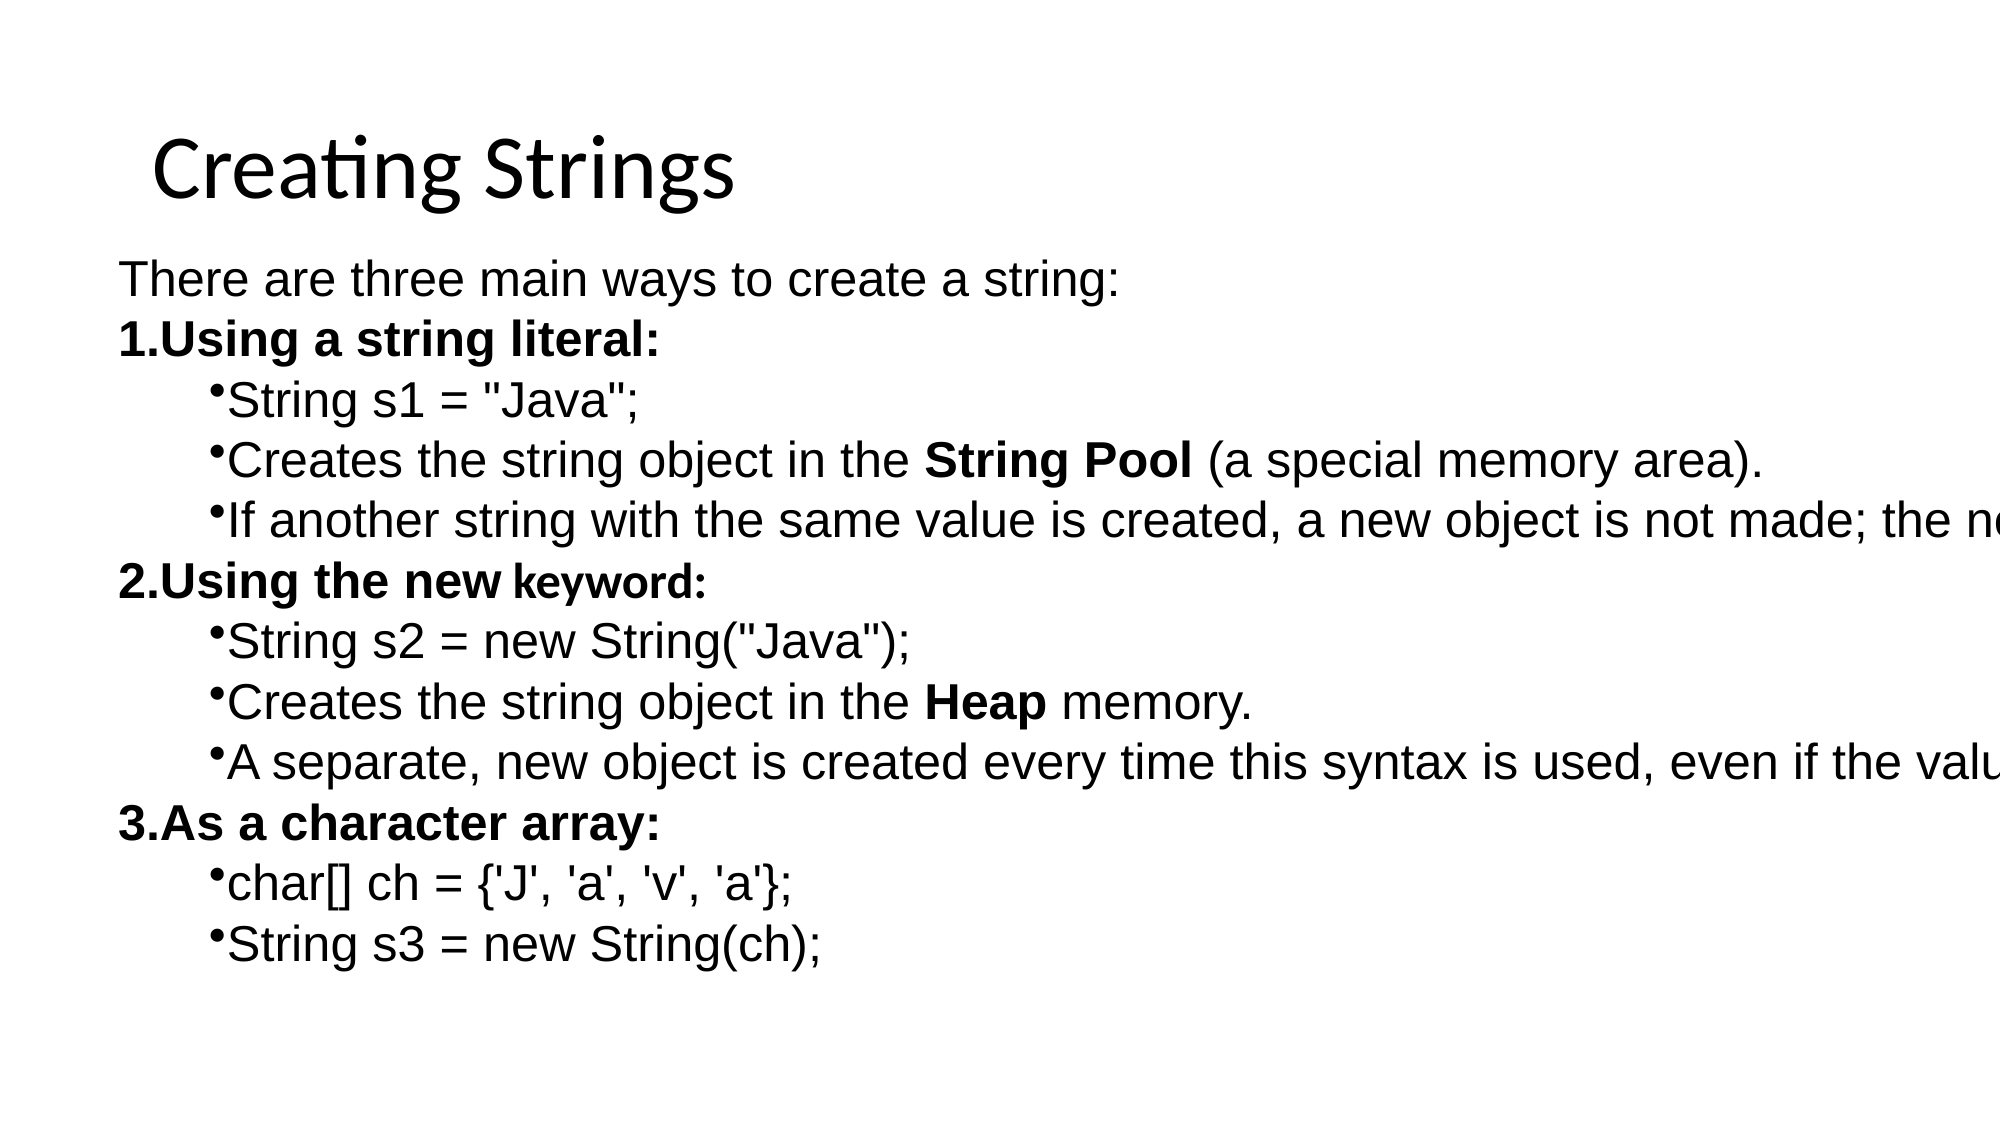

# Creating Strings
There are three main ways to create a string:
Using a string literal:
String s1 = "Java";
Creates the string object in the String Pool (a special memory area).
If another string with the same value is created, a new object is not made; the new reference points to the existing one.
Using the new keyword:
String s2 = new String("Java");
Creates the string object in the Heap memory.
A separate, new object is created every time this syntax is used, even if the value is the same.
As a character array:
char[] ch = {'J', 'a', 'v', 'a'};
String s3 = new String(ch);